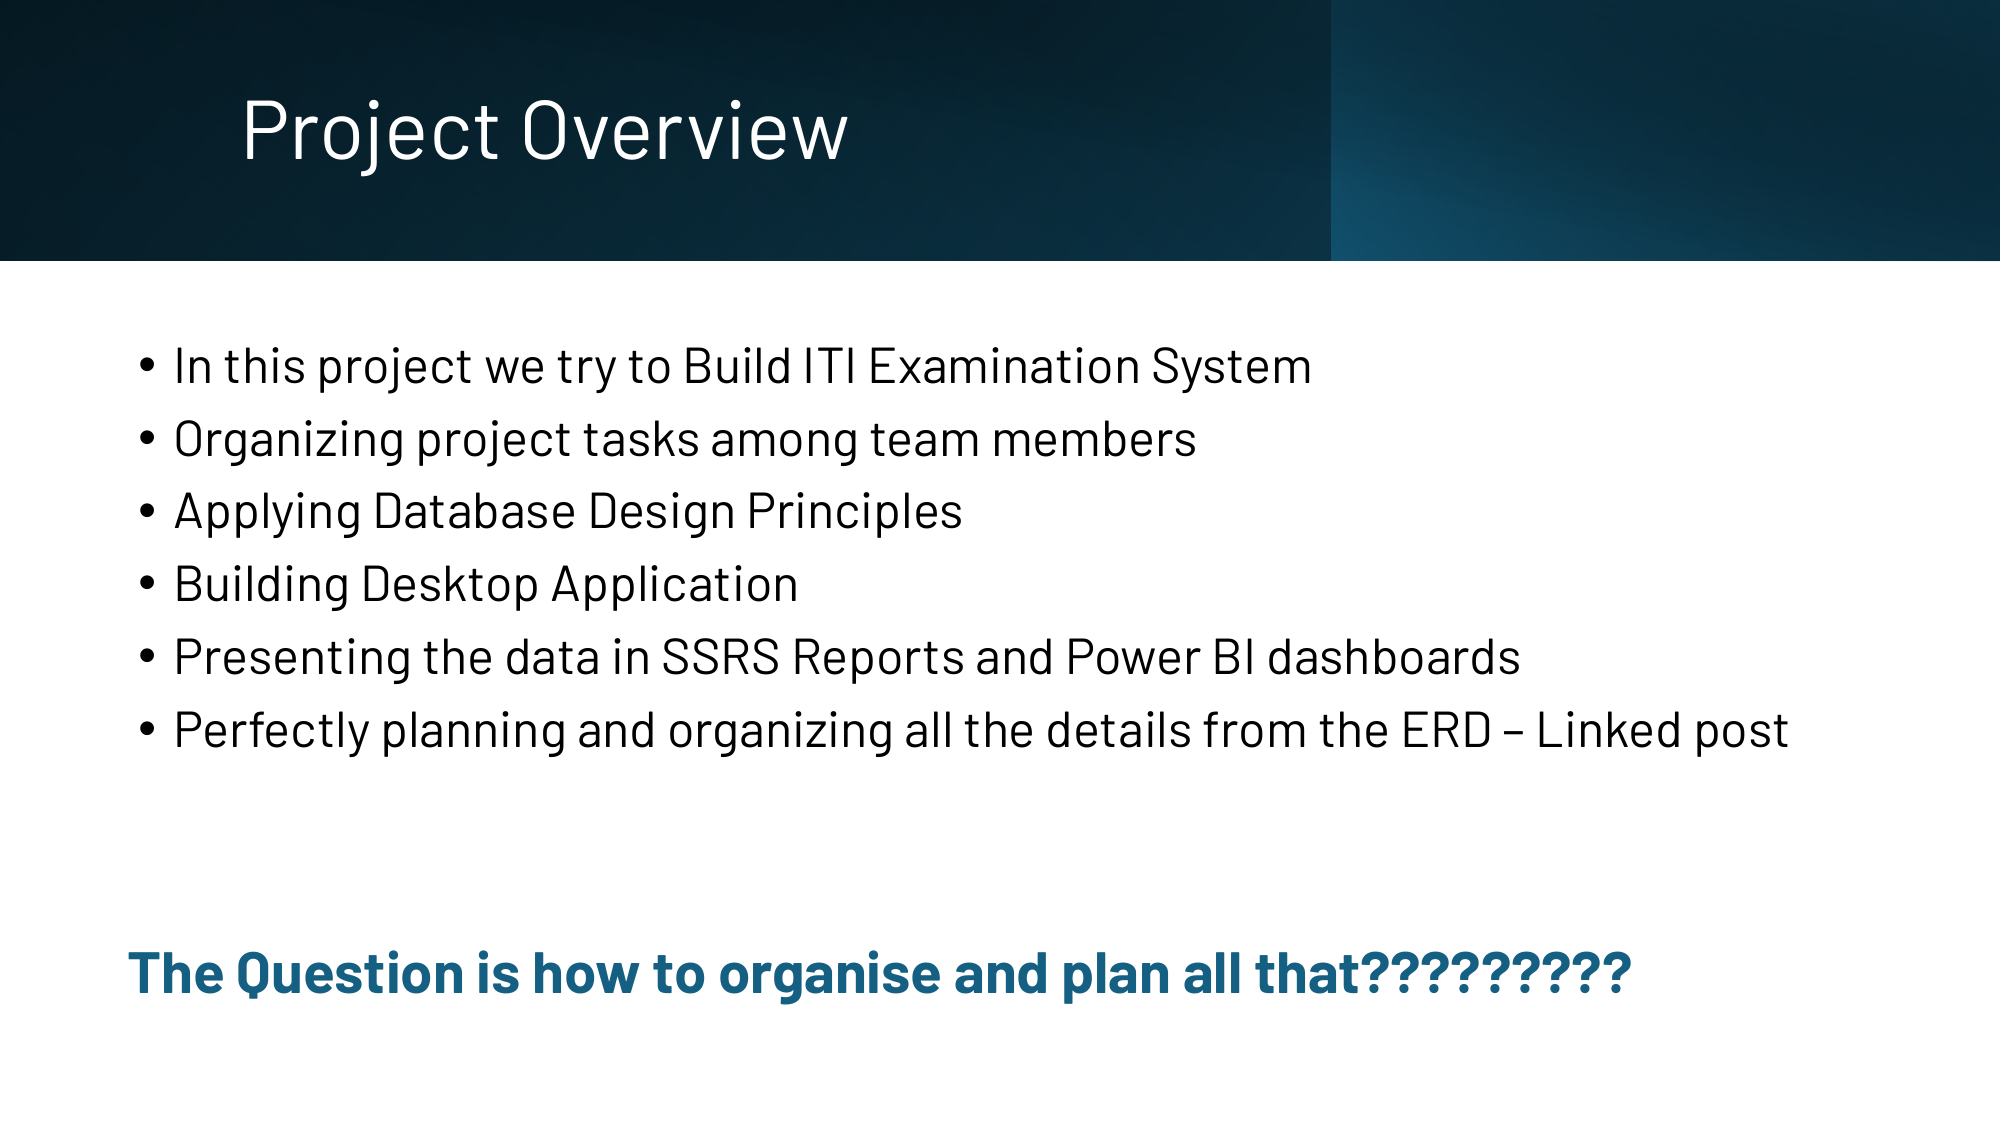

# Project Overview
In this project we try to Build ITI Examination System
Organizing project tasks among team members
Applying Database Design Principles
Building Desktop Application
Presenting the data in SSRS Reports and Power BI dashboards
Perfectly planning and organizing all the details from the ERD – Linked post

The Question is how to organise and plan all that?????????